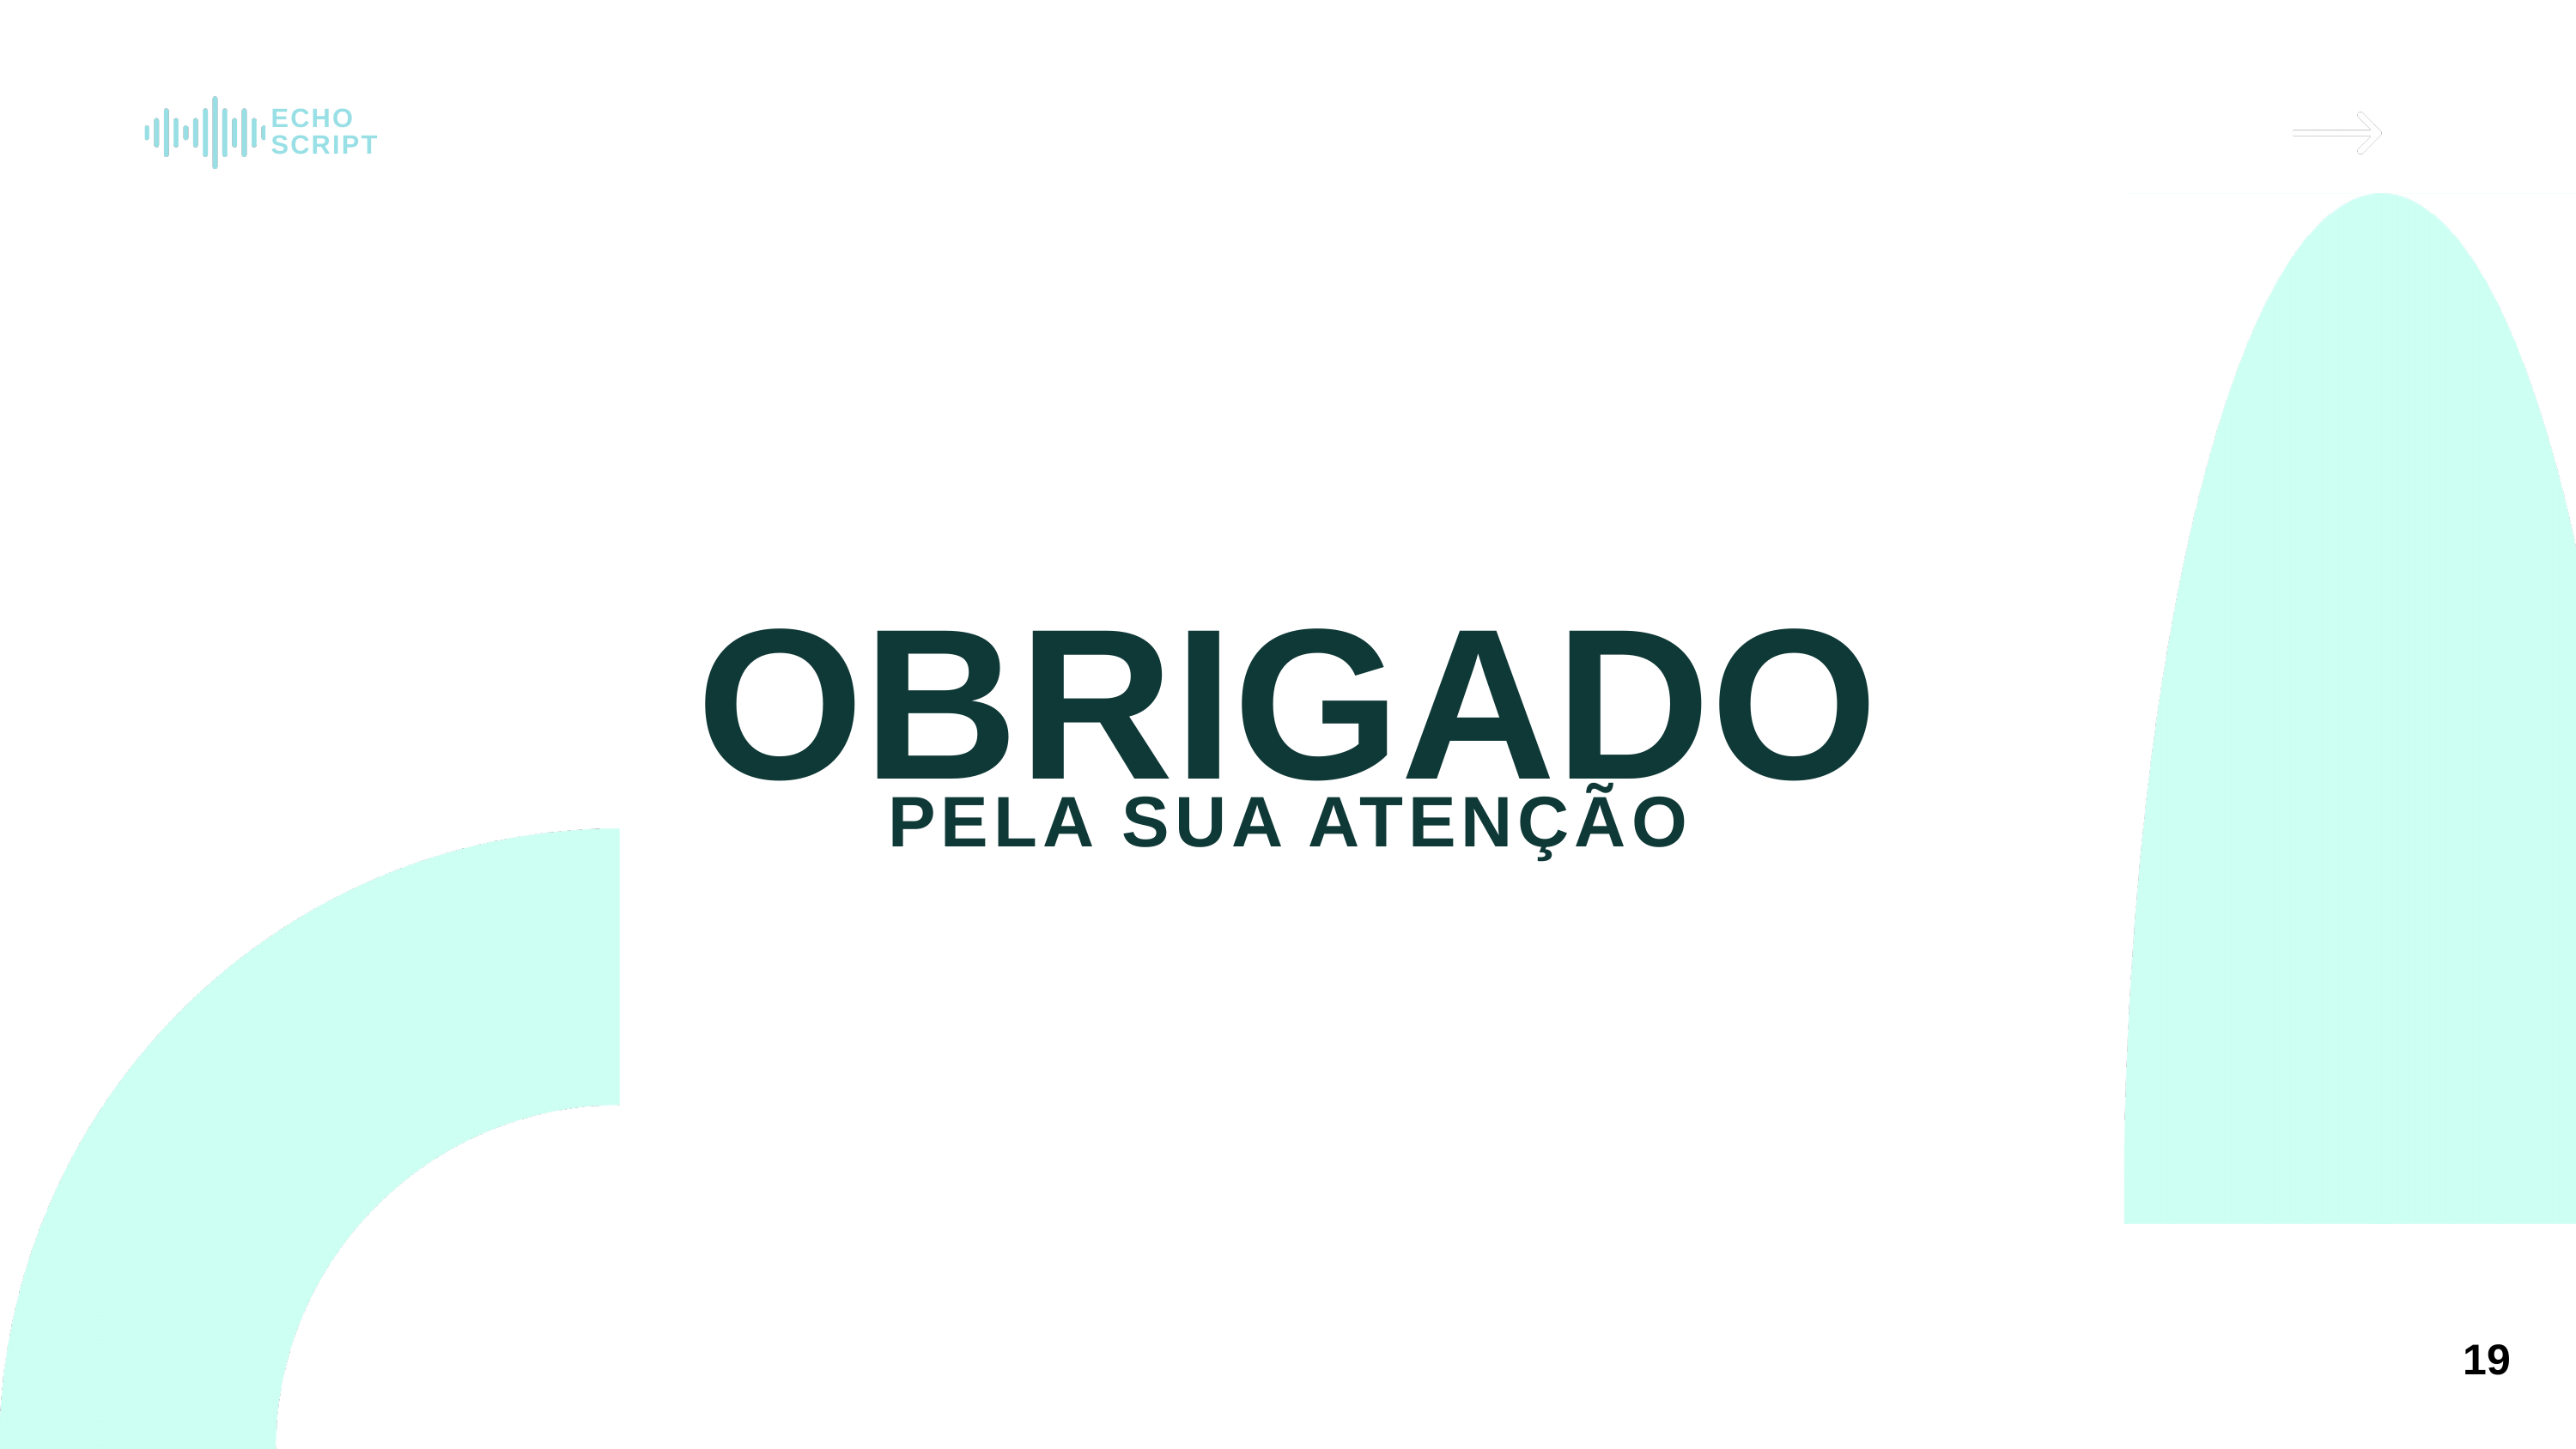

ECHO
SCRIPT

OBRIGADO
PELA SUA ATENÇÃO

19